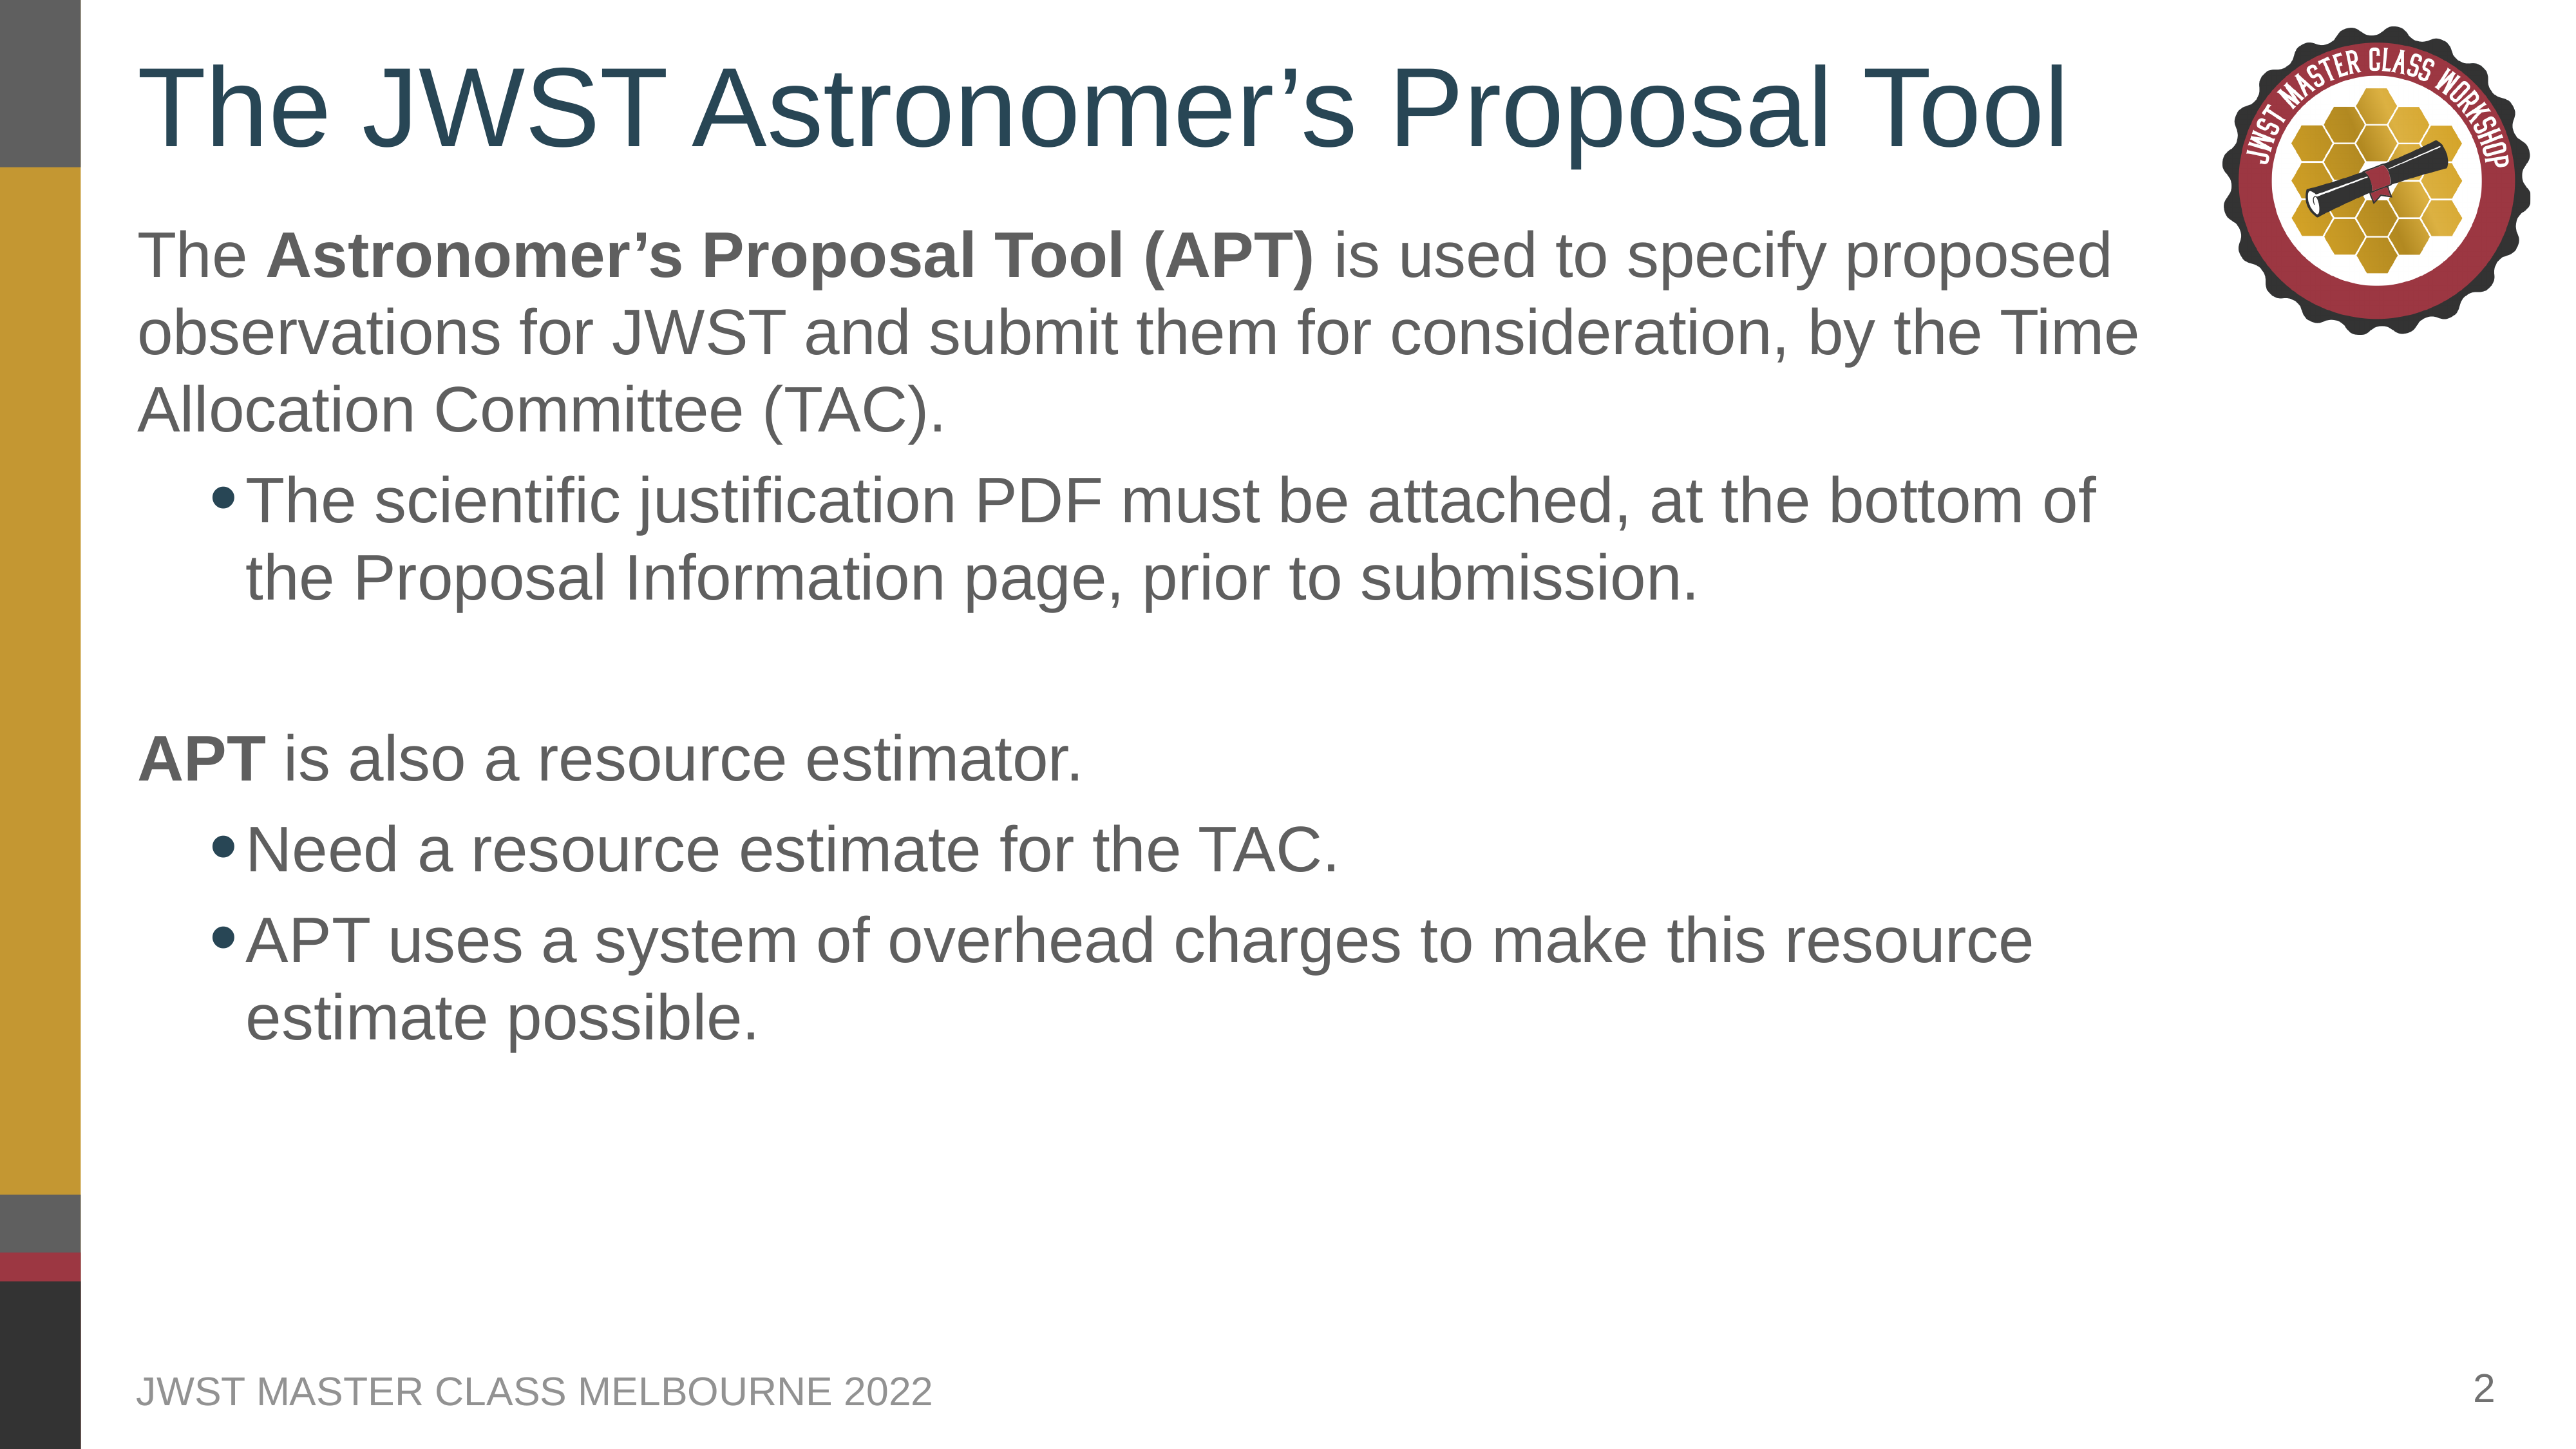

# The JWST Astronomer’s Proposal Tool
The Astronomer’s Proposal Tool (APT) is used to specify proposed observations for JWST and submit them for consideration, by the Time Allocation Committee (TAC).
The scientific justification PDF must be attached, at the bottom of the Proposal Information page, prior to submission.

APT is also a resource estimator.
Need a resource estimate for the TAC.
APT uses a system of overhead charges to make this resource estimate possible.
2